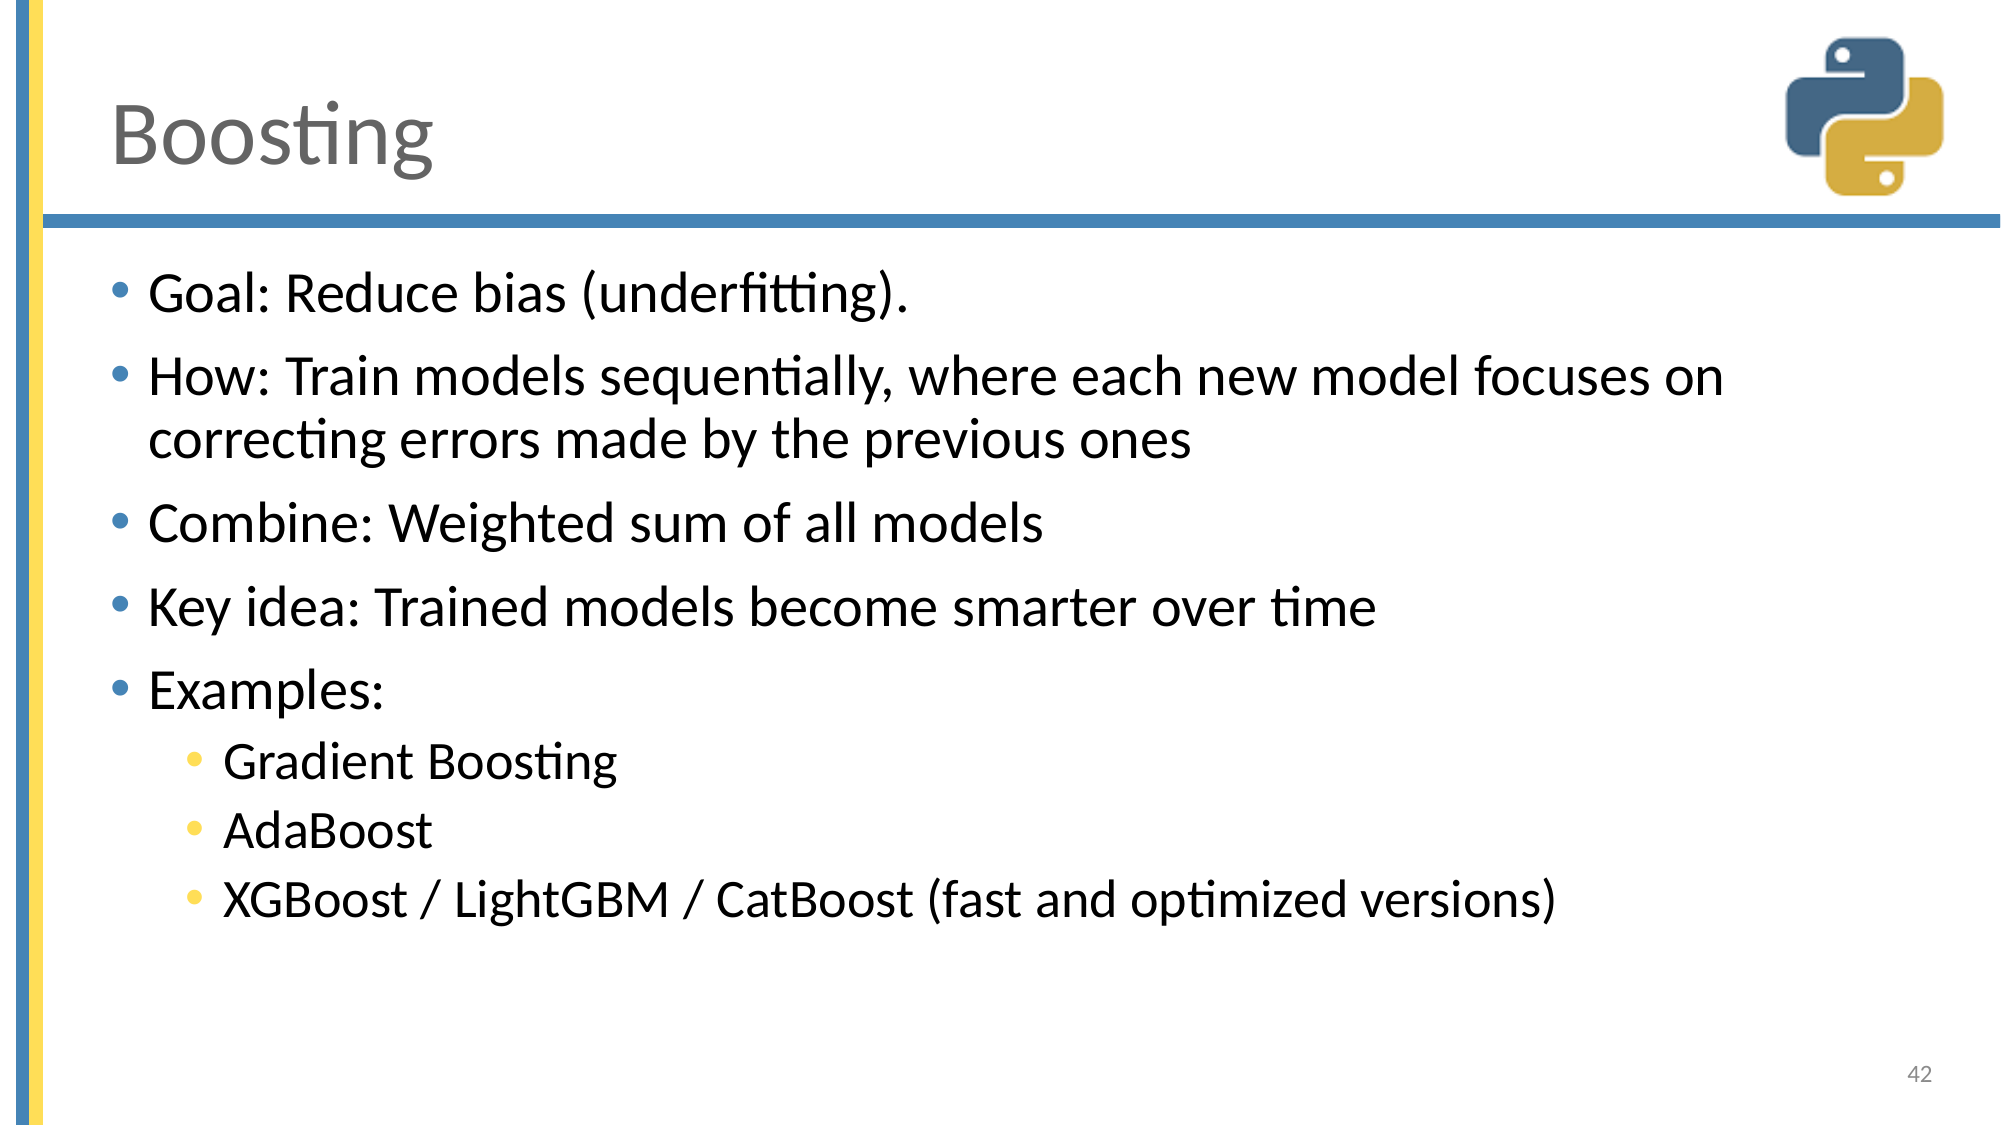

# Boosting
Goal: Reduce bias (underfitting).
How: Train models sequentially, where each new model focuses on correcting errors made by the previous ones
Combine: Weighted sum of all models
Key idea: Trained models become smarter over time
Examples:
Gradient Boosting
AdaBoost
XGBoost / LightGBM / CatBoost (fast and optimized versions)

42